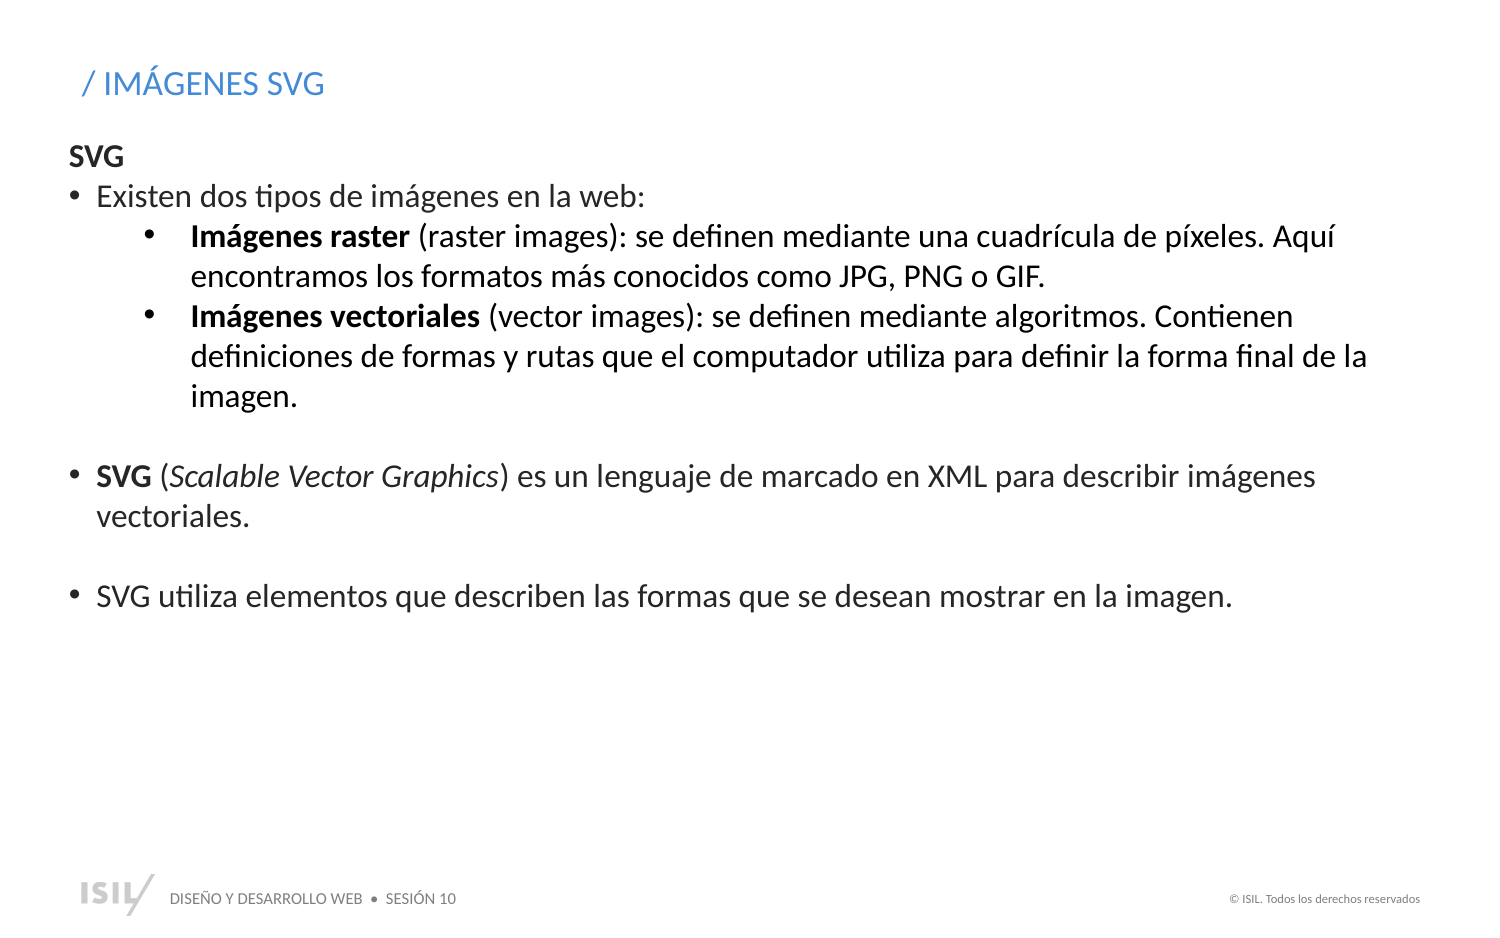

/ IMÁGENES SVG
SVG
Existen dos tipos de imágenes en la web:
Imágenes raster (raster images): se definen mediante una cuadrícula de píxeles. Aquí encontramos los formatos más conocidos como JPG, PNG o GIF.
Imágenes vectoriales (vector images): se definen mediante algoritmos. Contienen definiciones de formas y rutas que el computador utiliza para definir la forma final de la imagen.

SVG (Scalable Vector Graphics) es un lenguaje de marcado en XML para describir imágenes vectoriales.

SVG utiliza elementos que describen las formas que se desean mostrar en la imagen.